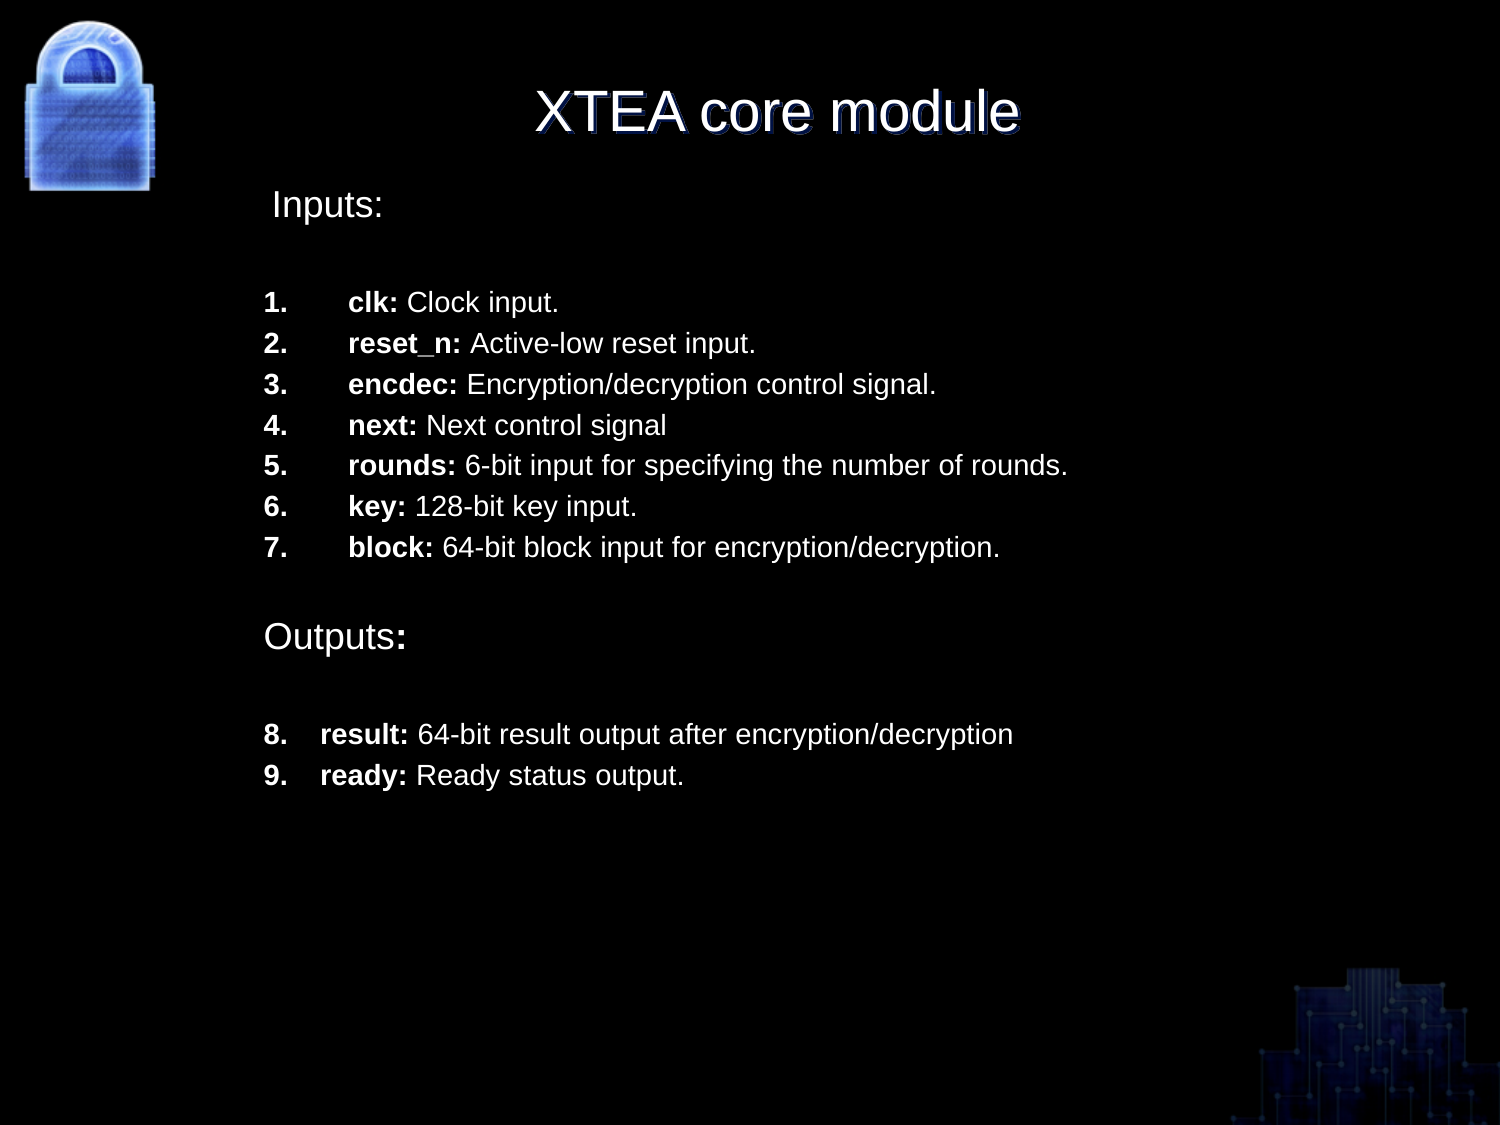

# XTEA core module
       Inputs:

clk: Clock input.
reset_n: Active-low reset input.
encdec: Encryption/decryption control signal.
next: Next control signal
rounds: 6-bit input for specifying the number of rounds.
key: 128-bit key input.
block: 64-bit block input for encryption/decryption.

Outputs:

result: 64-bit result output after encryption/decryption
ready: Ready status output.